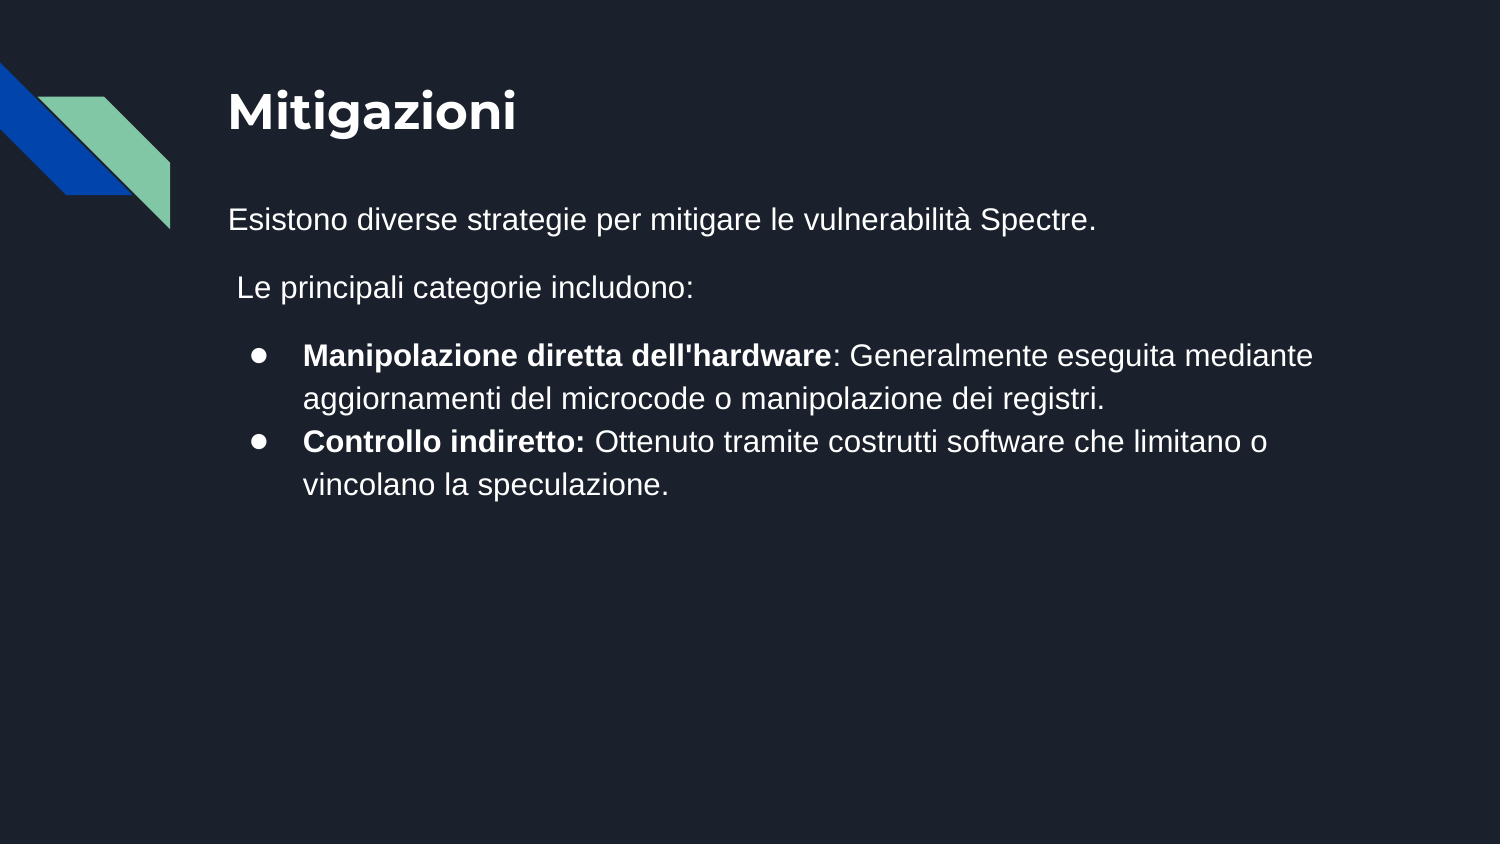

# Mitigazioni
Esistono diverse strategie per mitigare le vulnerabilità Spectre.
 Le principali categorie includono:
Manipolazione diretta dell'hardware: Generalmente eseguita mediante aggiornamenti del microcode o manipolazione dei registri.
Controllo indiretto: Ottenuto tramite costrutti software che limitano o vincolano la speculazione.